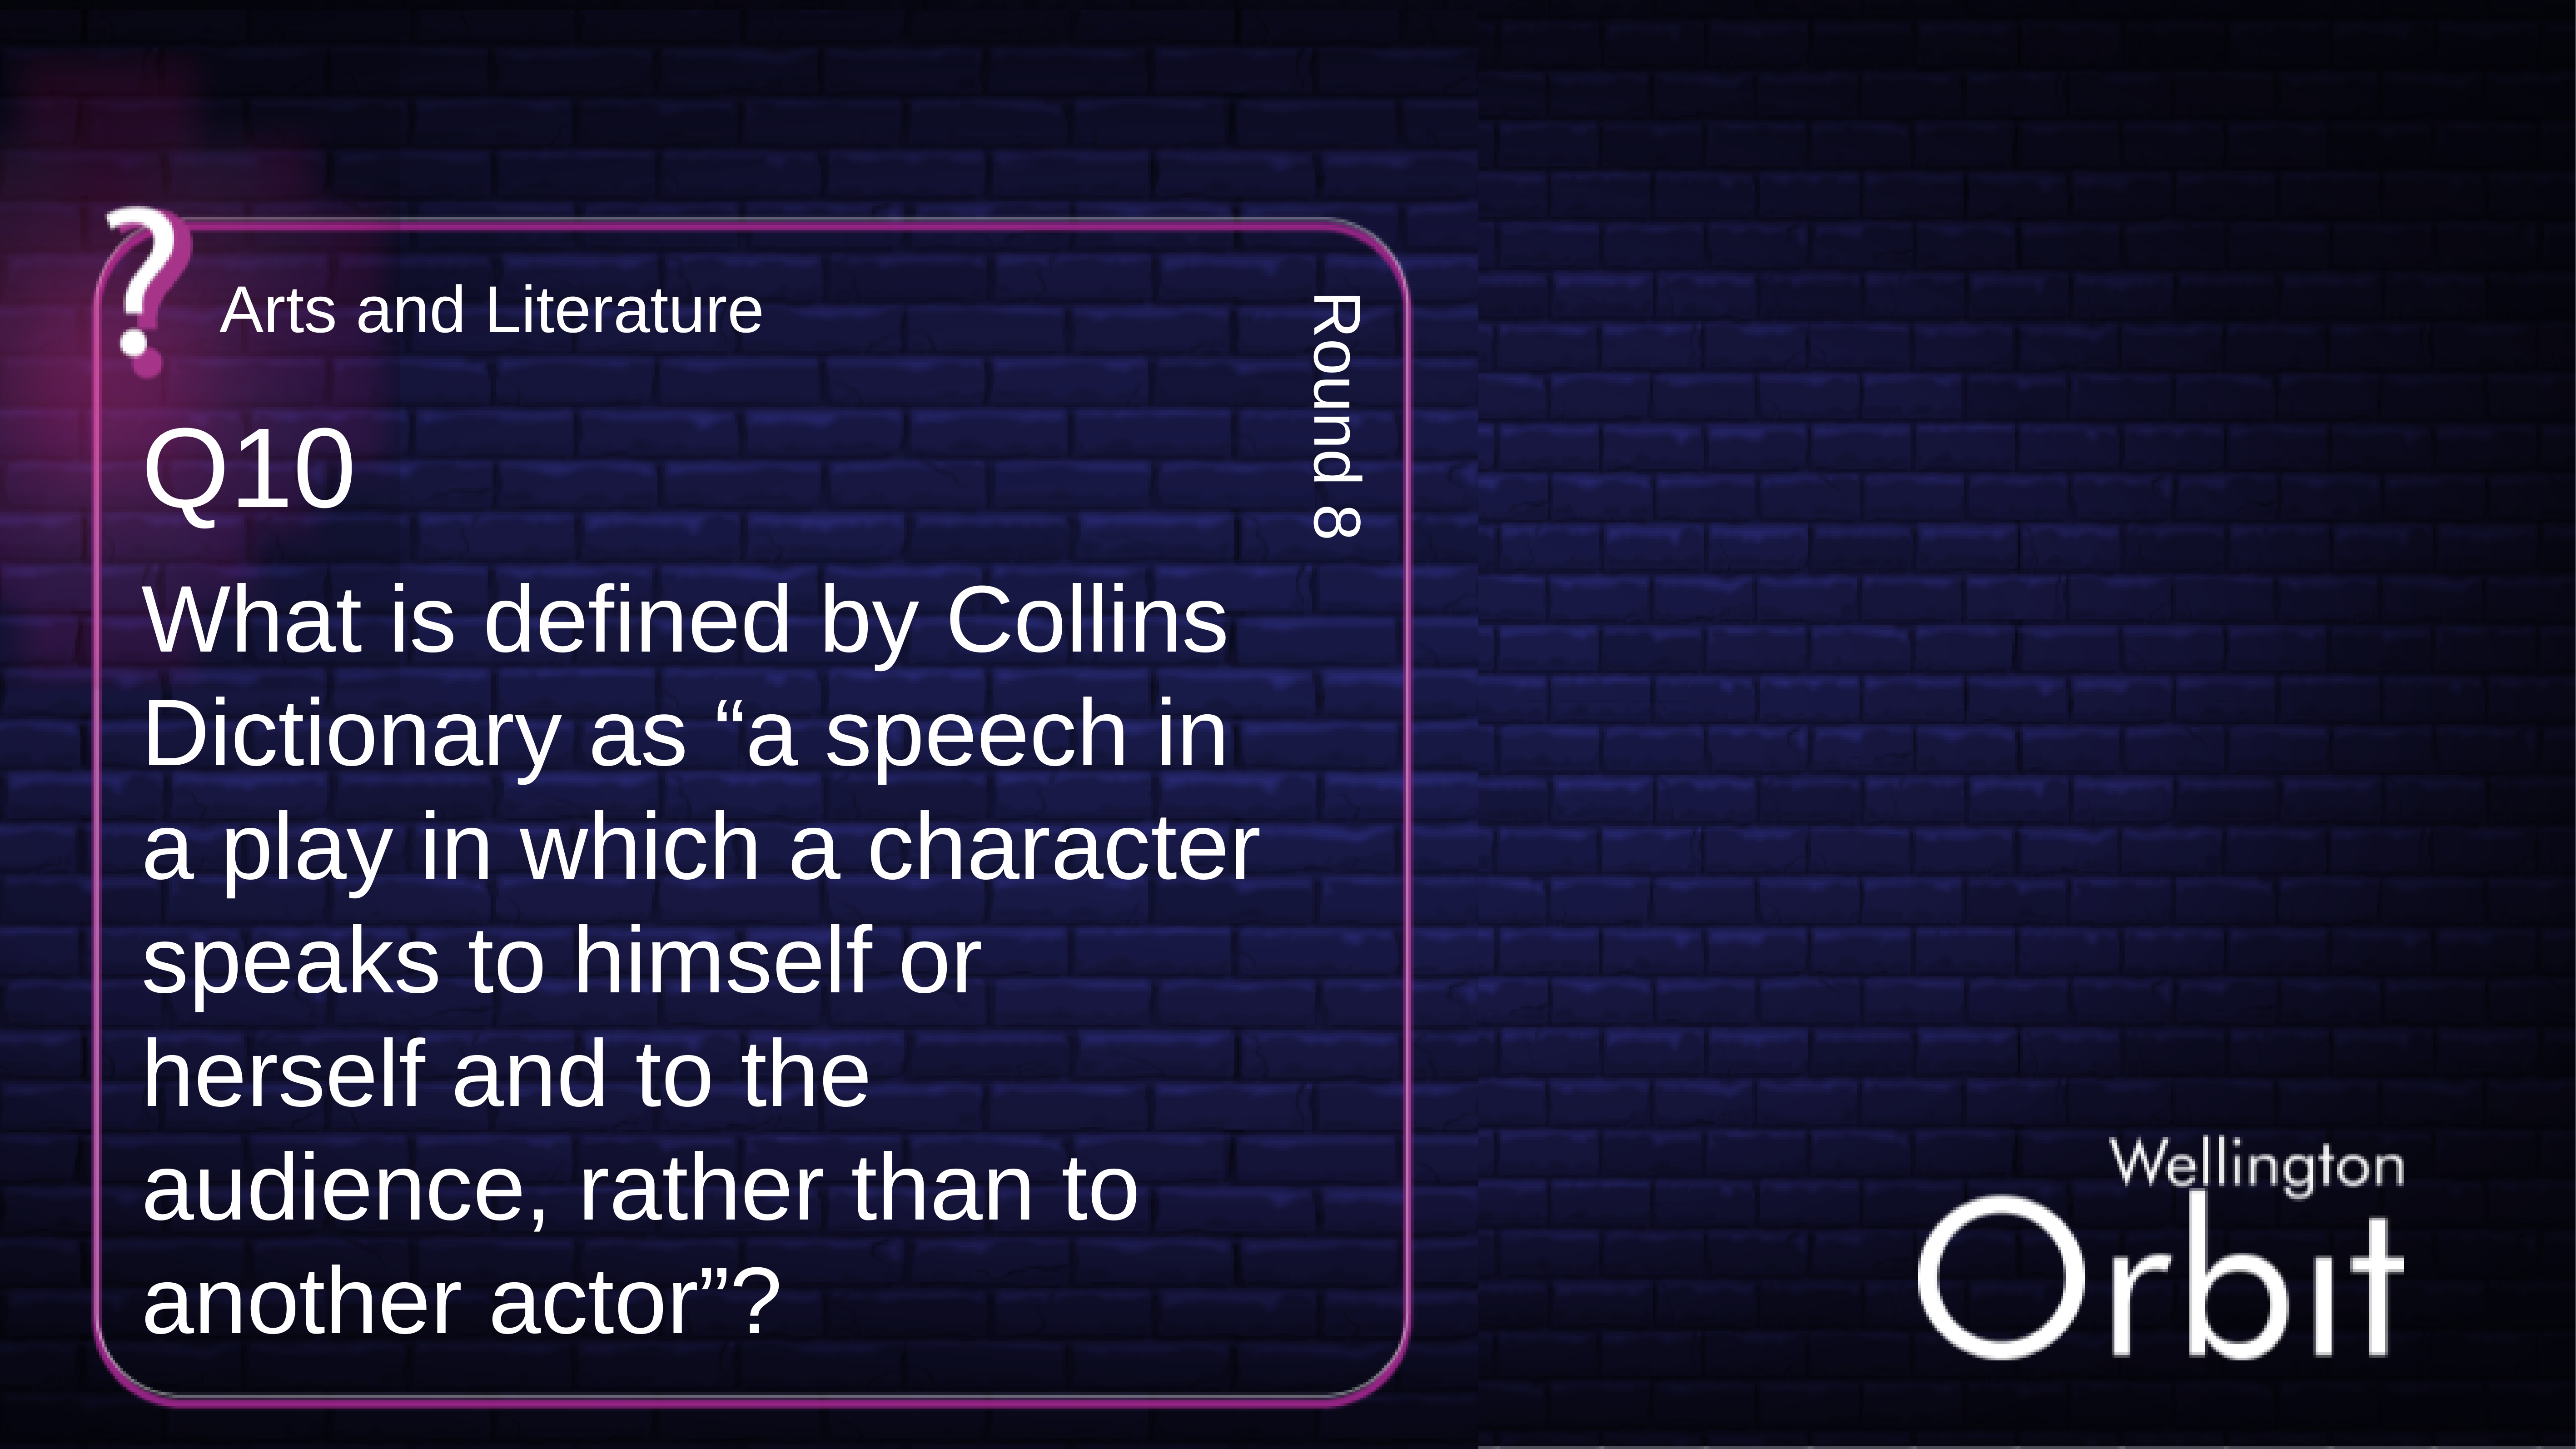

Arts and Literature
Q10
Round 8
What is defined by Collins Dictionary as “a speech in a play in which a character speaks to himself or herself and to the audience, rather than to another actor”?